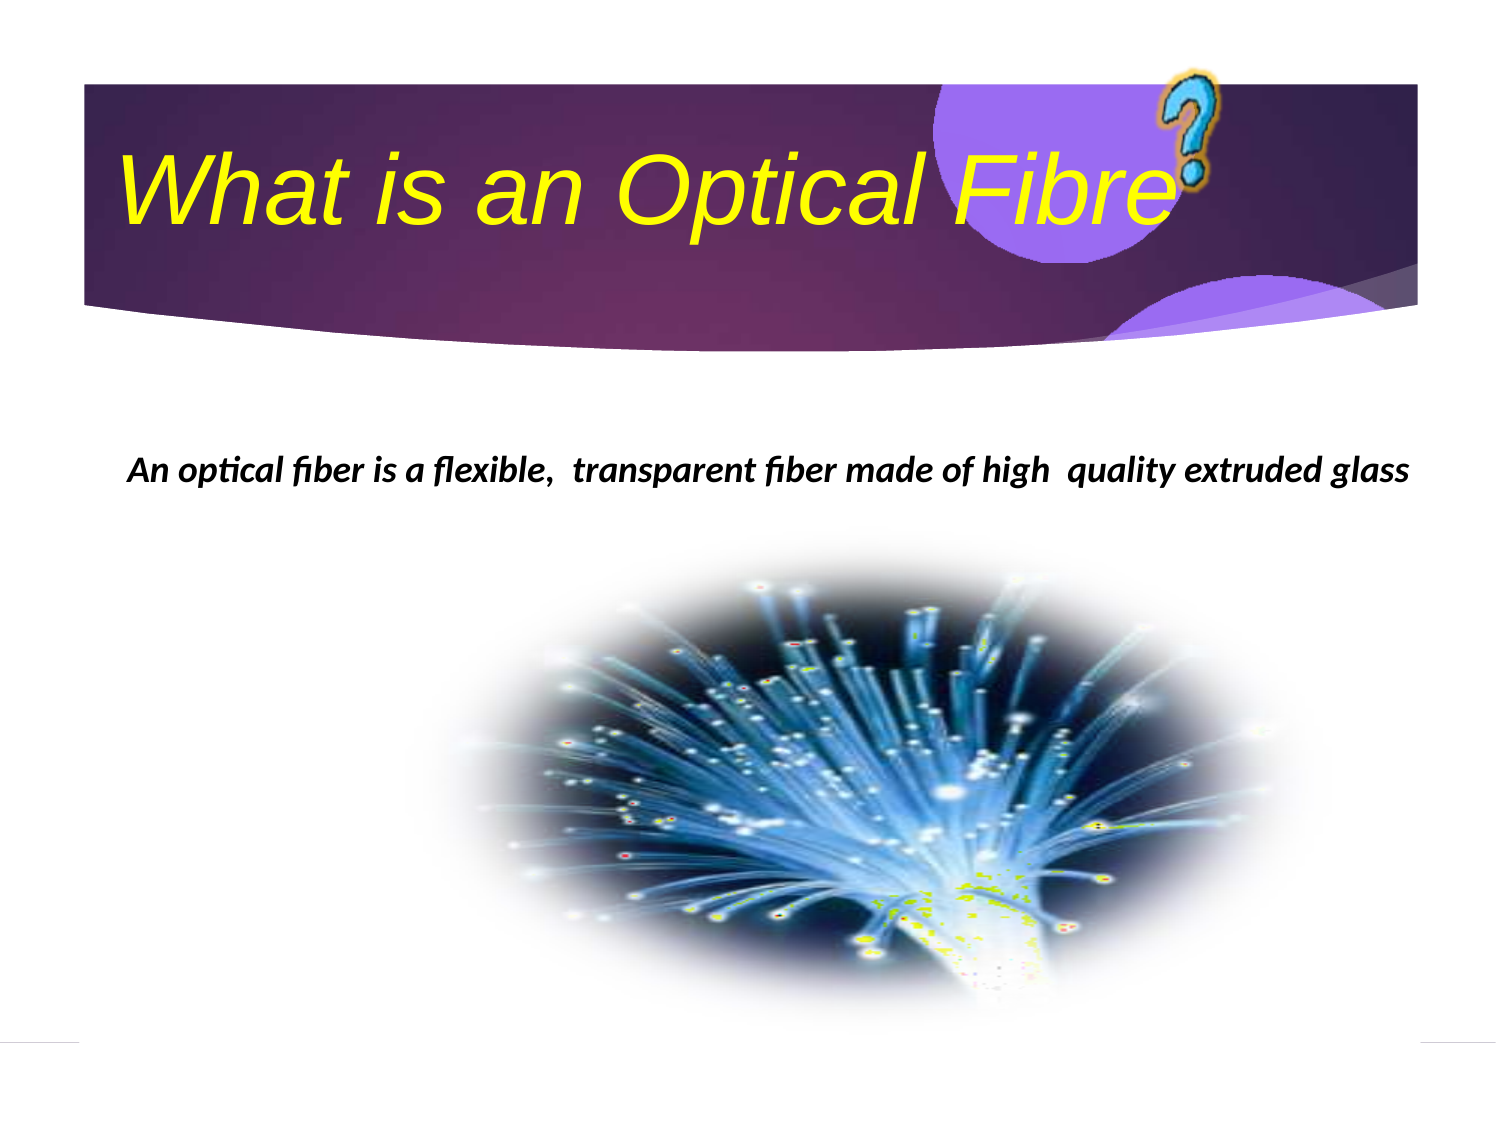

What is an Optical Fibre
An optical fiber is a flexible,  transparent fiber made of high  quality extruded glass